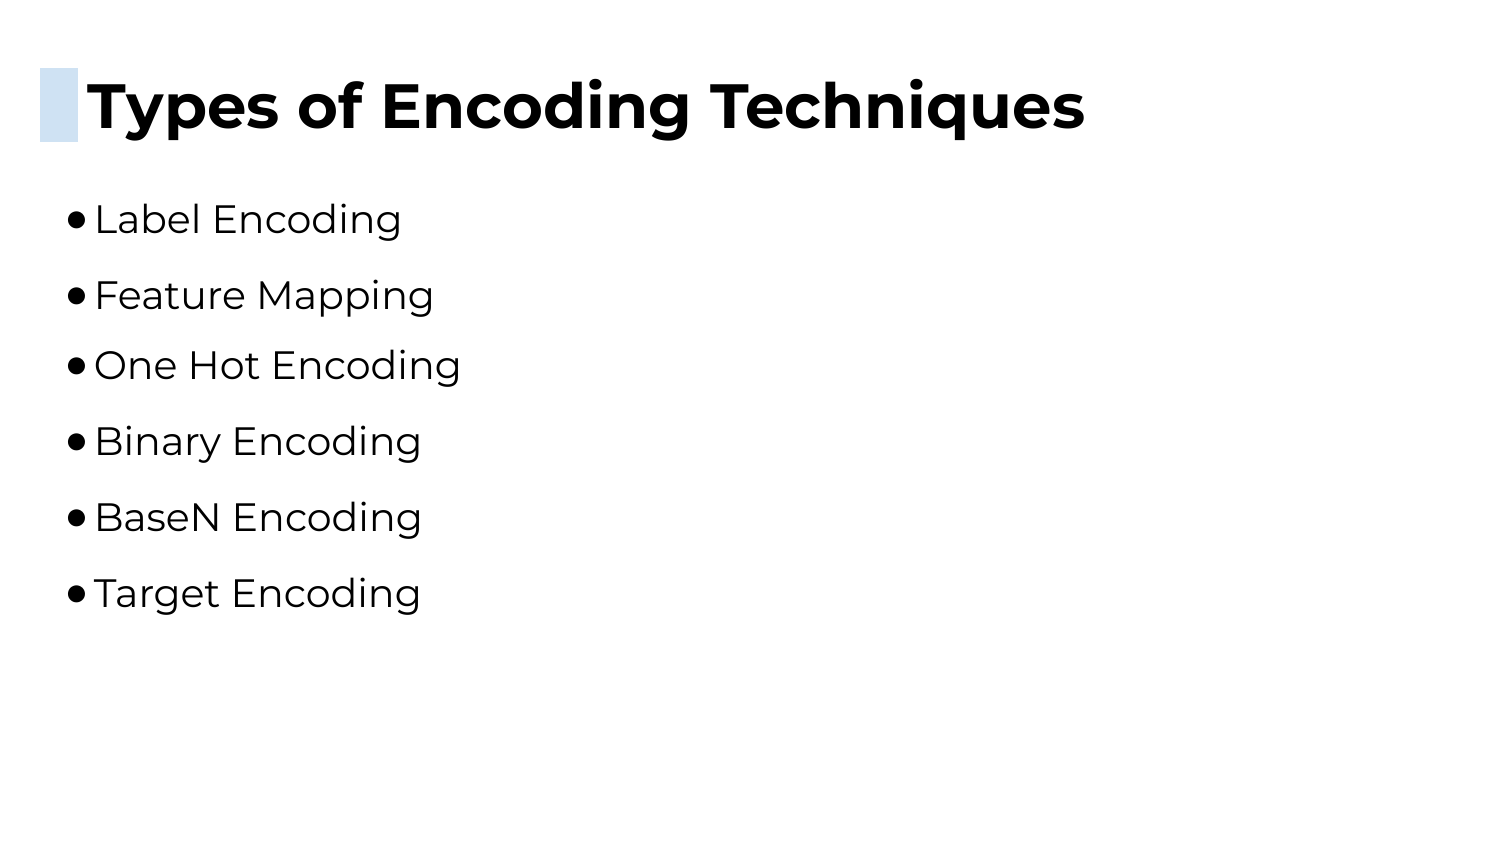

Types of Encoding Techniques
Label Encoding
Feature Mapping
One Hot Encoding
Binary Encoding
BaseN Encoding

Target Encoding